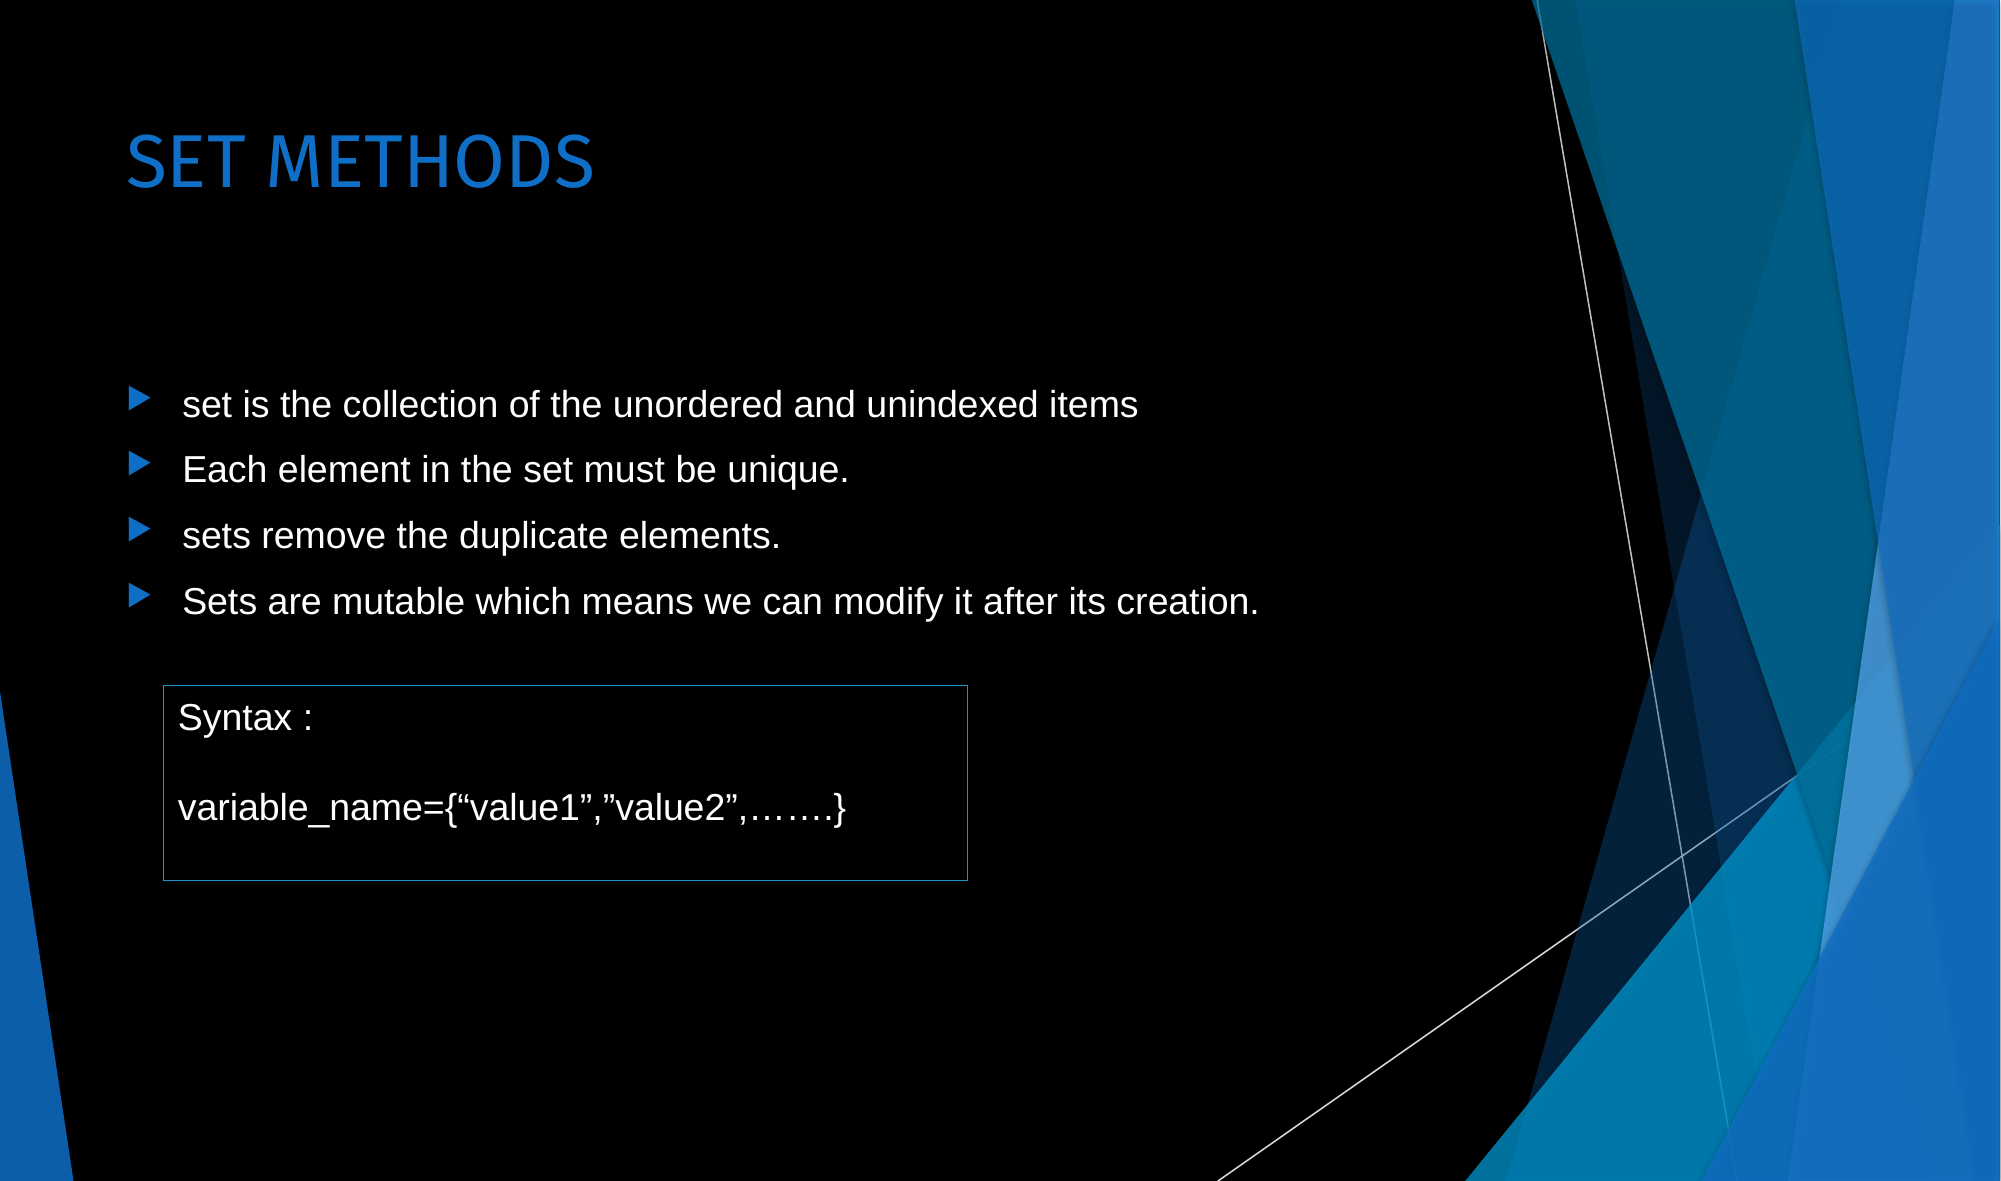

# SET METHODS
set is the collection of the unordered and unindexed items
Each element in the set must be unique.
sets remove the duplicate elements.
Sets are mutable which means we can modify it after its creation.

Syntax :
		variable_name={“value1”,”value2”,…….}